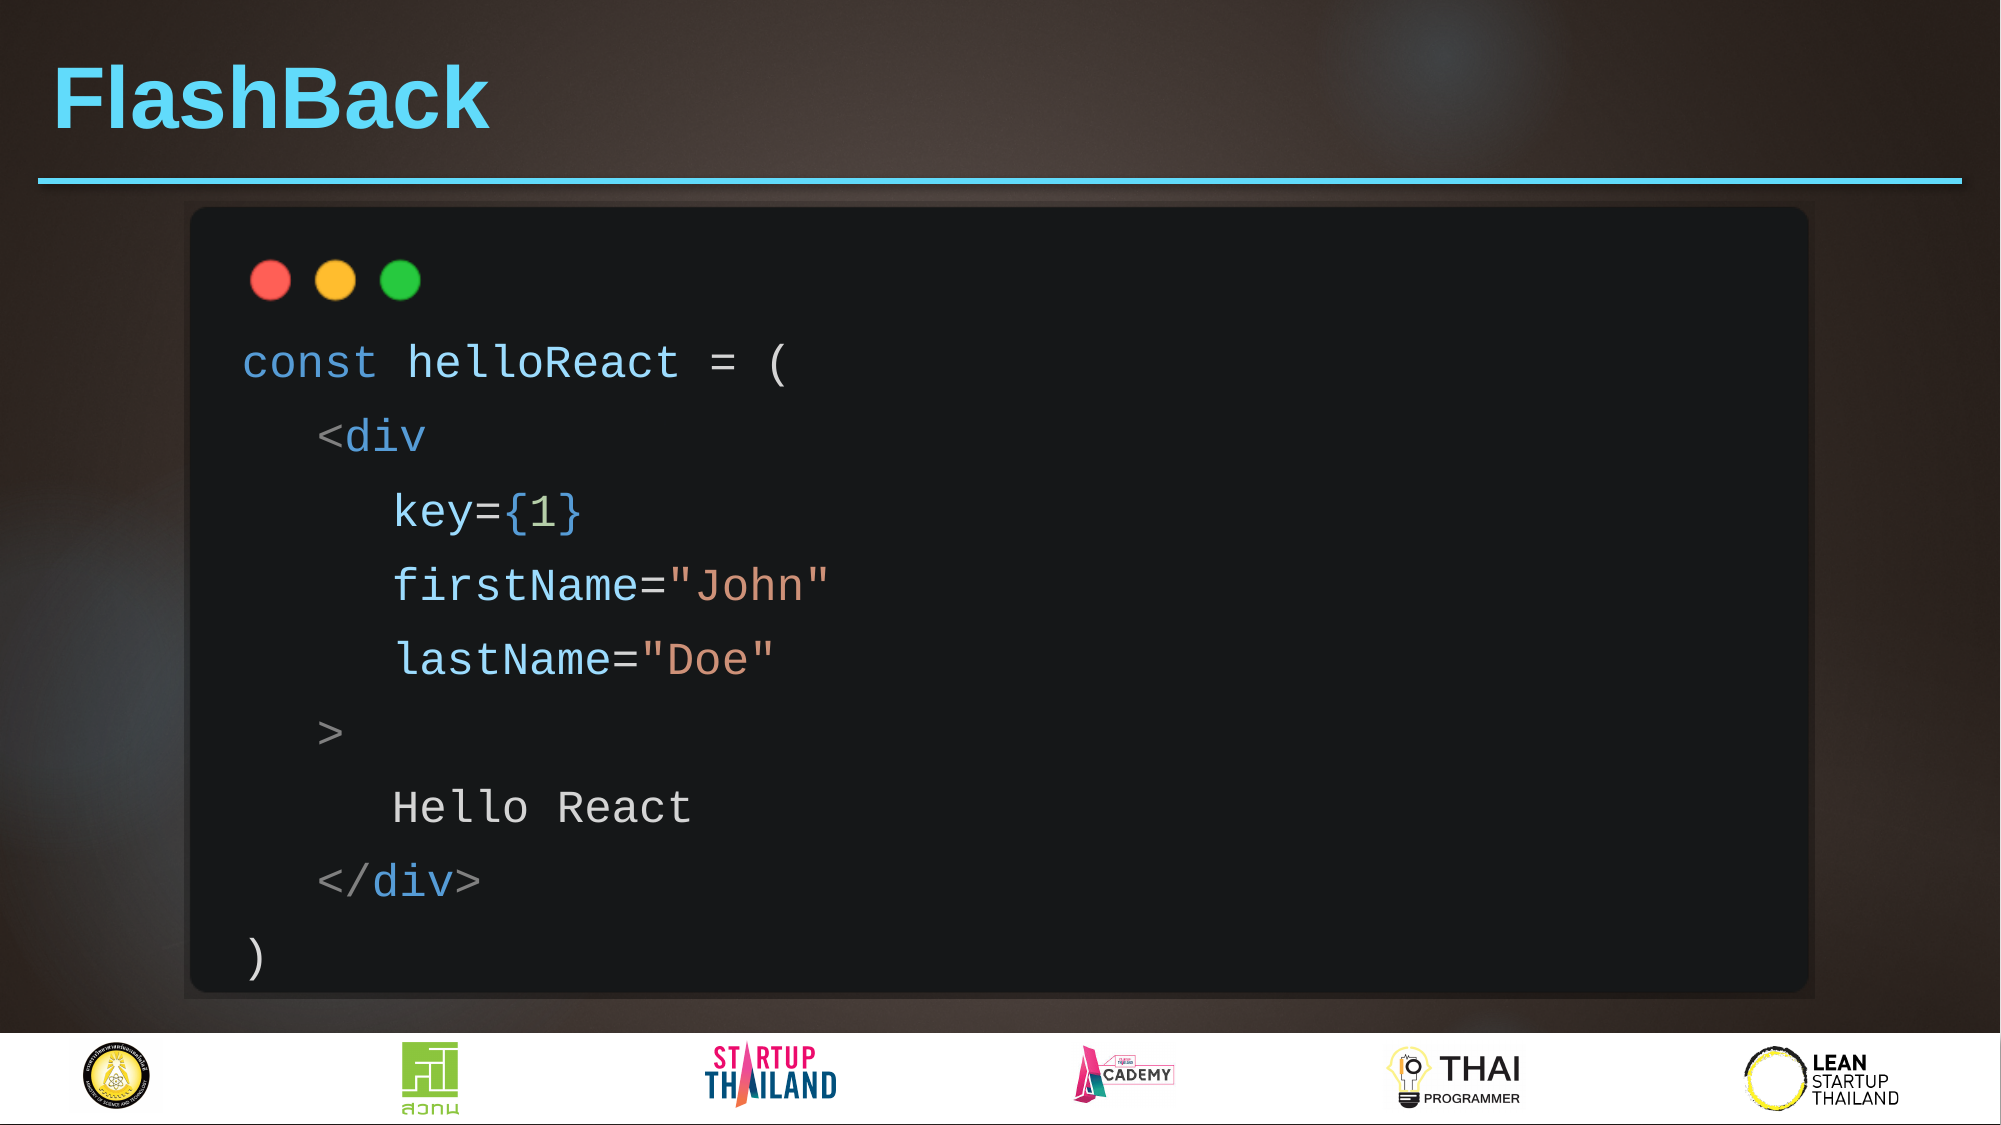

# FlashBack
const helloReact = (
<div
key={1}
firstName="John"
lastName="Doe"
>
Hello React
</div>
)